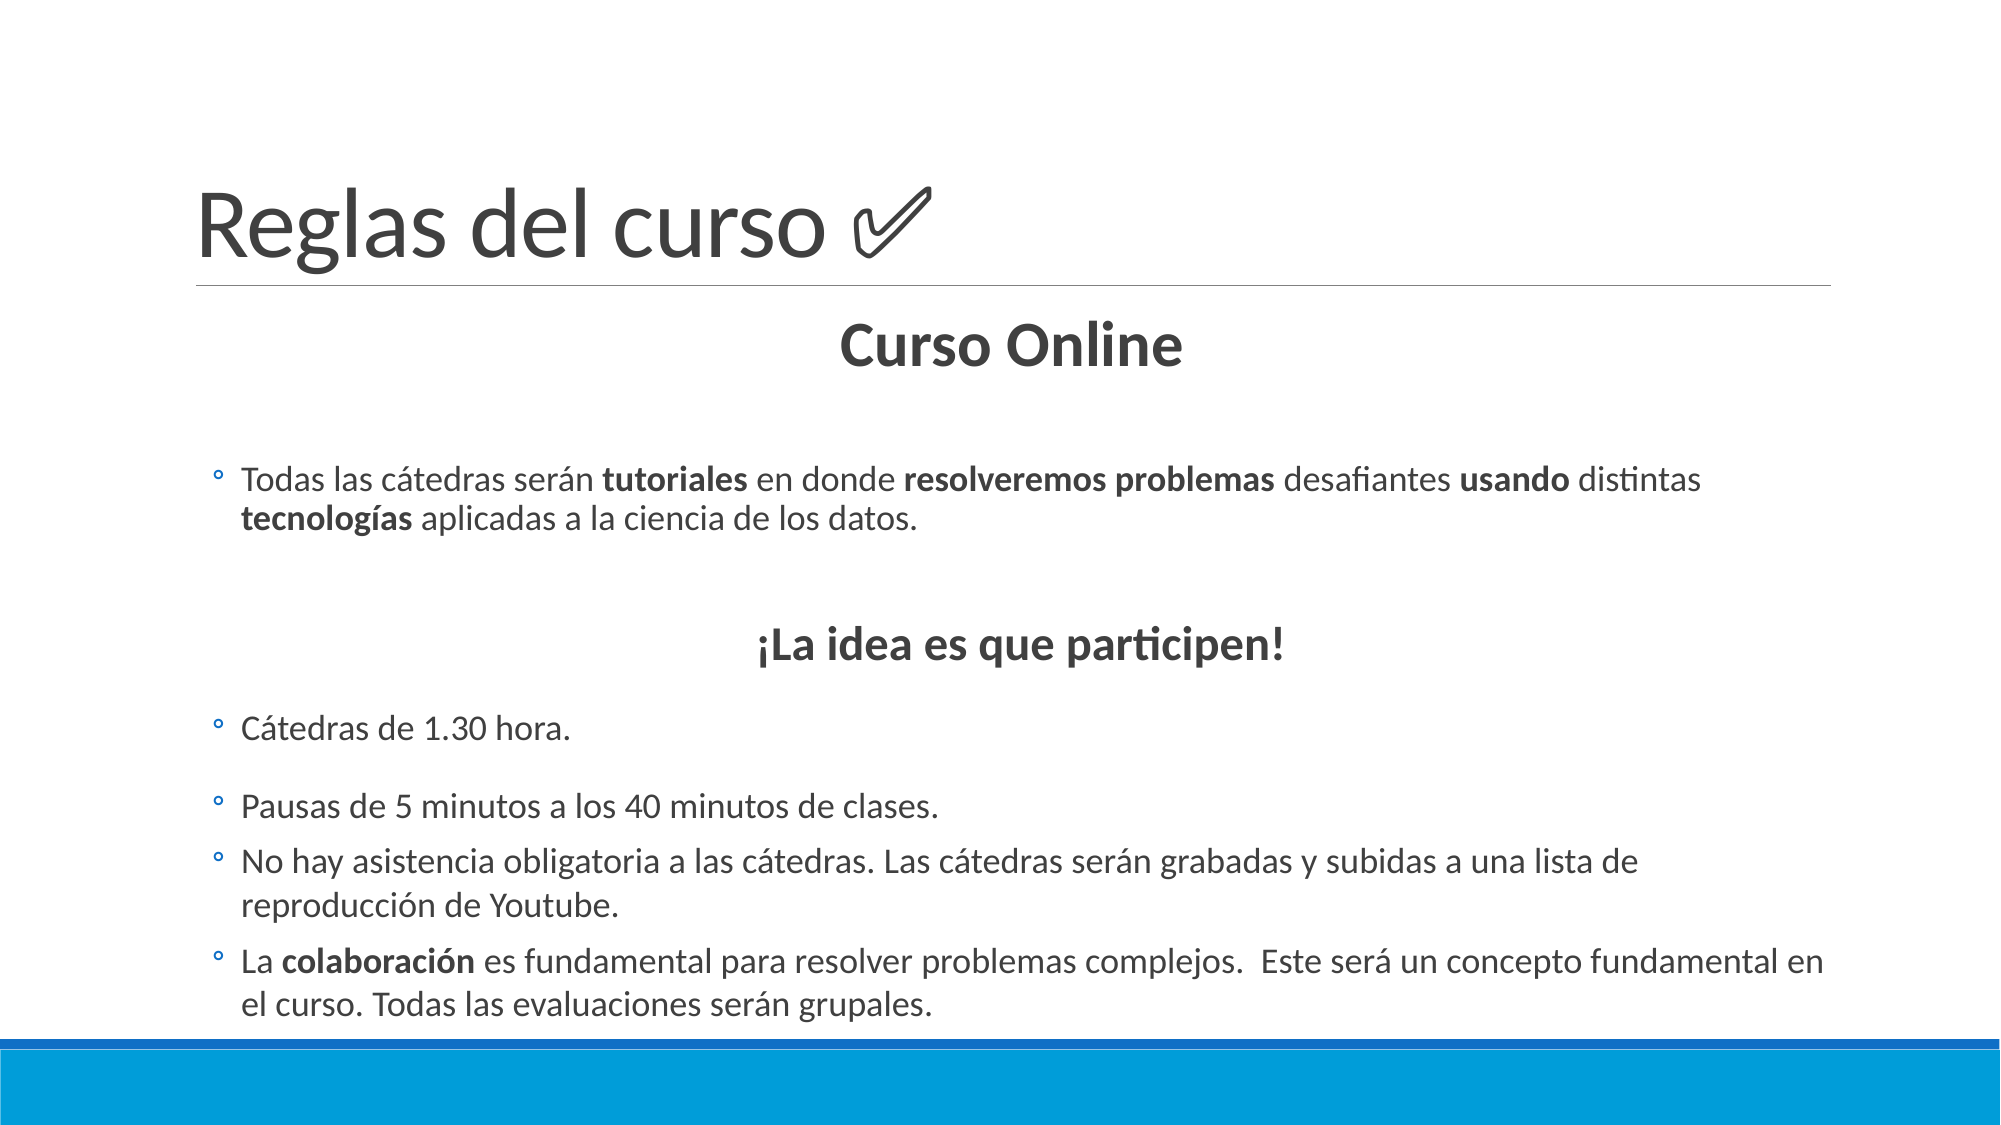

# Reglas del curso ✅
Curso Online

Todas las cátedras serán tutoriales en donde resolveremos problemas desafiantes usando distintas tecnologías aplicadas a la ciencia de los datos.

¡La idea es que participen!
Cátedras de 1.30 hora.
Pausas de 5 minutos a los 40 minutos de clases.
No hay asistencia obligatoria a las cátedras. Las cátedras serán grabadas y subidas a una lista de reproducción de Youtube.
La colaboración es fundamental para resolver problemas complejos.  Este será un concepto fundamental en el curso. Todas las evaluaciones serán grupales.